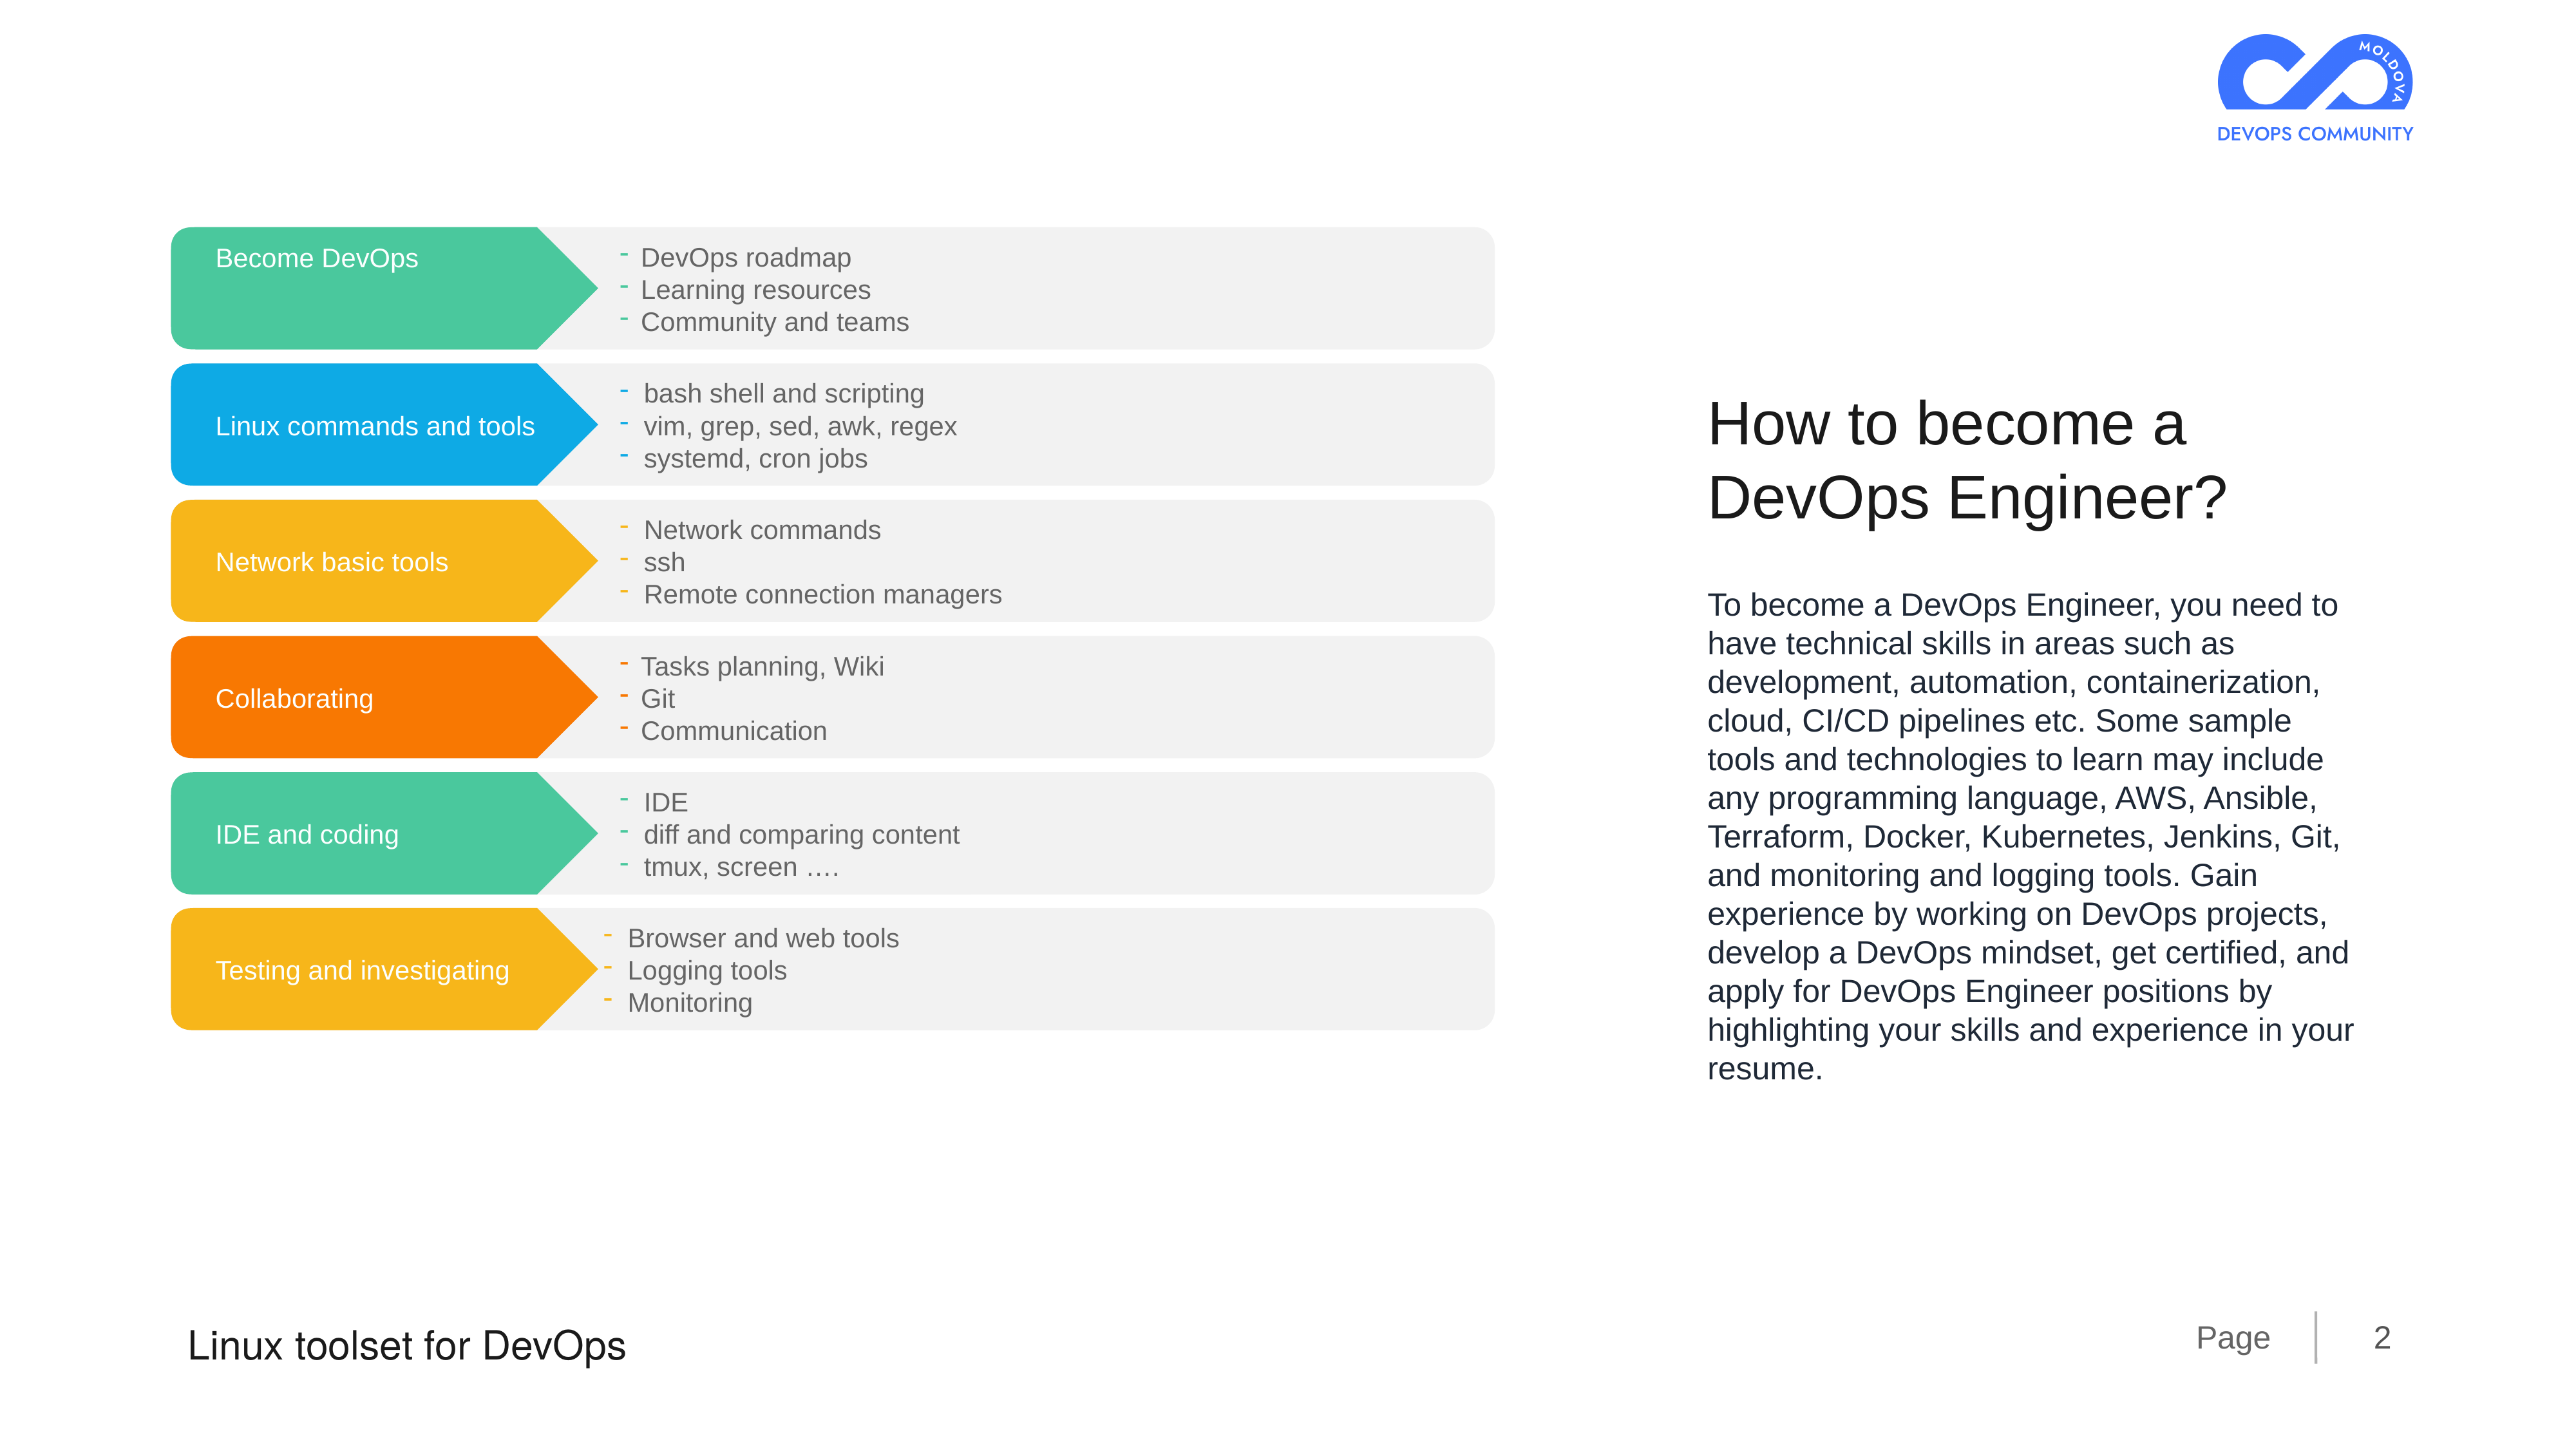

DevOps roadmap
Learning resources
Community and teams
Become DevOps

bash shell and scripting
vim, grep, sed, awk, regex
systemd, cron jobs
How to become a DevOps Engineer?
To become a DevOps Engineer, you need to have technical skills in areas such as development, automation, containerization, cloud, CI/CD pipelines etc. Some sample tools and technologies to learn may include any programming language, AWS, Ansible, Terraform, Docker, Kubernetes, Jenkins, Git, and monitoring and logging tools. Gain experience by working on DevOps projects, develop a DevOps mindset, get certified, and apply for DevOps Engineer positions by highlighting your skills and experience in your resume.
Linux commands and tools

Network commands
ssh
Remote connection managers
Network basic tools

Tasks planning, Wiki
Git
Communication
Collaborating

IDE
﻿diff and comparing content
tmux, screen ….
IDE and coding

Browser and web tools
Logging tools
Monitoring
Testing and investigating
2